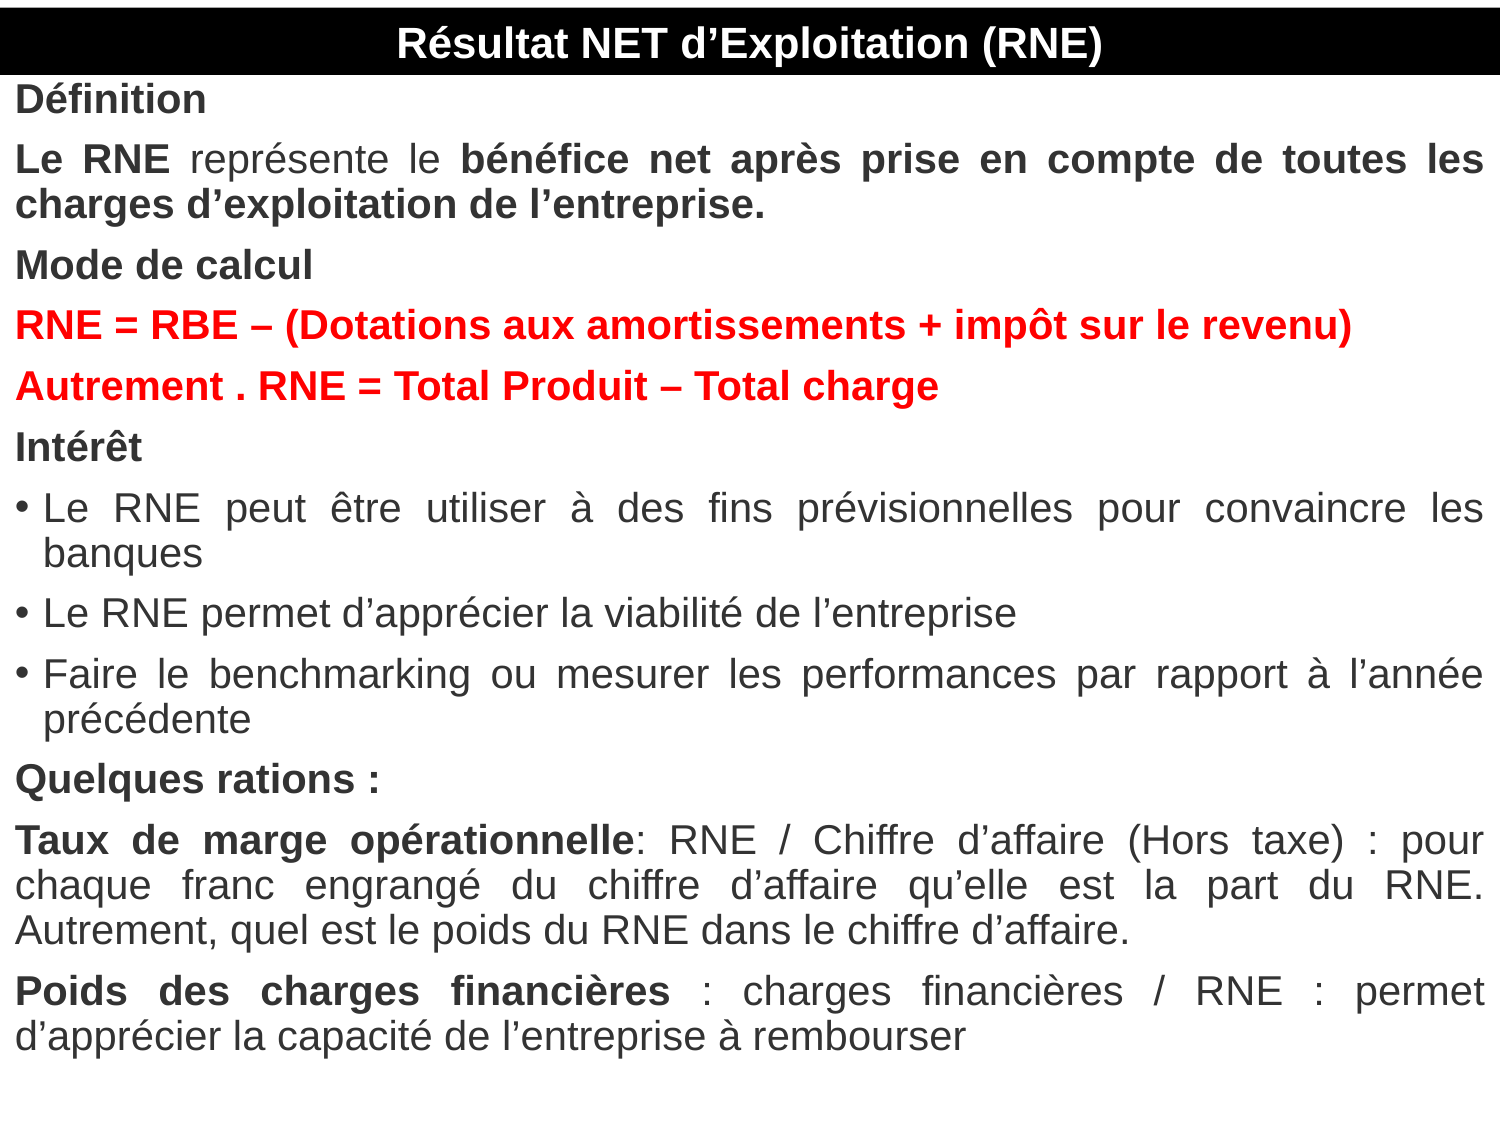

Résultat NET d’Exploitation (RNE)
# Définition
Le RNE représente le bénéfice net après prise en compte de toutes les charges d’exploitation de l’entreprise.
Mode de calcul
RNE = RBE – (Dotations aux amortissements + impôt sur le revenu)
Autrement . RNE = Total Produit – Total charge
Intérêt
Le RNE peut être utiliser à des fins prévisionnelles pour convaincre les banques
Le RNE permet d’apprécier la viabilité de l’entreprise
Faire le benchmarking ou mesurer les performances par rapport à l’année précédente
Quelques rations :
Taux de marge opérationnelle: RNE / Chiffre d’affaire (Hors taxe) : pour chaque franc engrangé du chiffre d’affaire qu’elle est la part du RNE. Autrement, quel est le poids du RNE dans le chiffre d’affaire.
Poids des charges financières : charges financières / RNE : permet d’apprécier la capacité de l’entreprise à rembourser